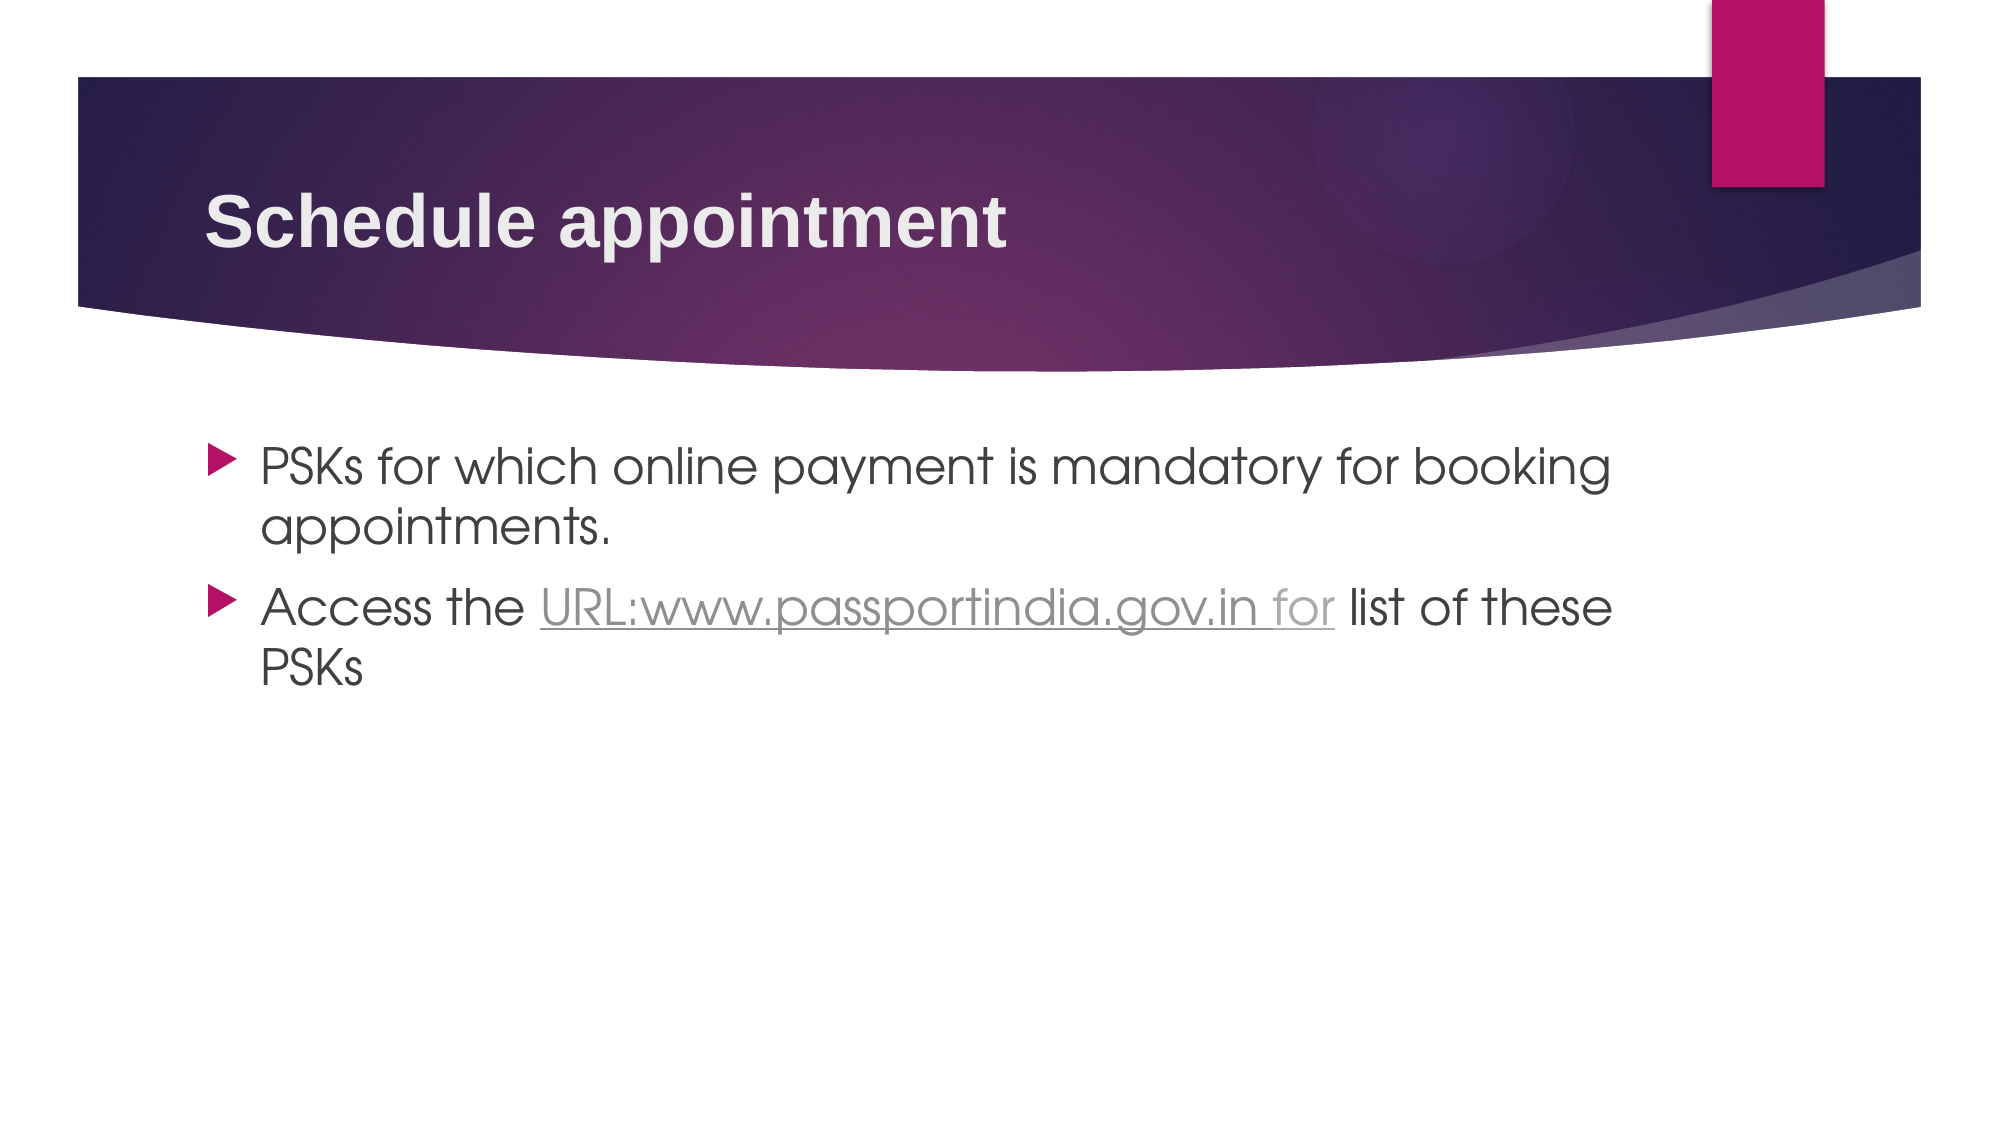

# Schedule appointment
PSKs for which online payment is mandatory for booking appointments.
Access the URL:www.passportindia.gov.in for list of these PSKs